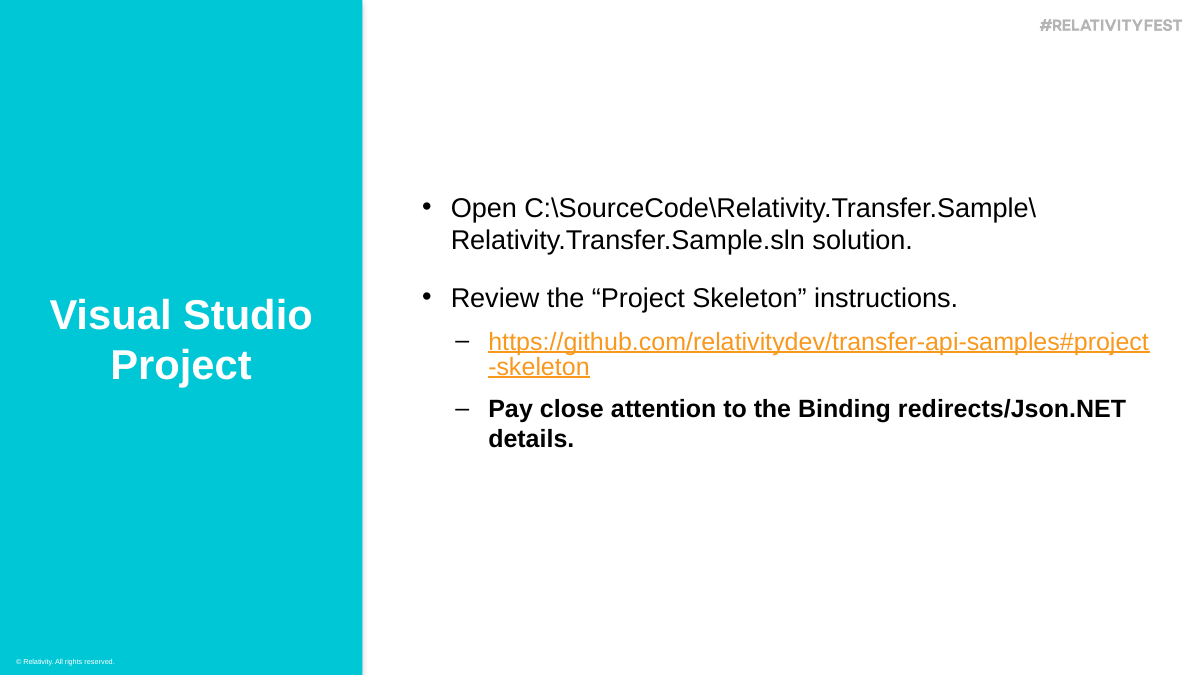

Open C:\SourceCode\Relativity.Transfer.Sample\ Relativity.Transfer.Sample.sln solution.
Review the “Project Skeleton” instructions.
https://github.com/relativitydev/transfer-api-samples#project-skeleton
Pay close attention to the Binding redirects/Json.NET details.

Visual Studio Project